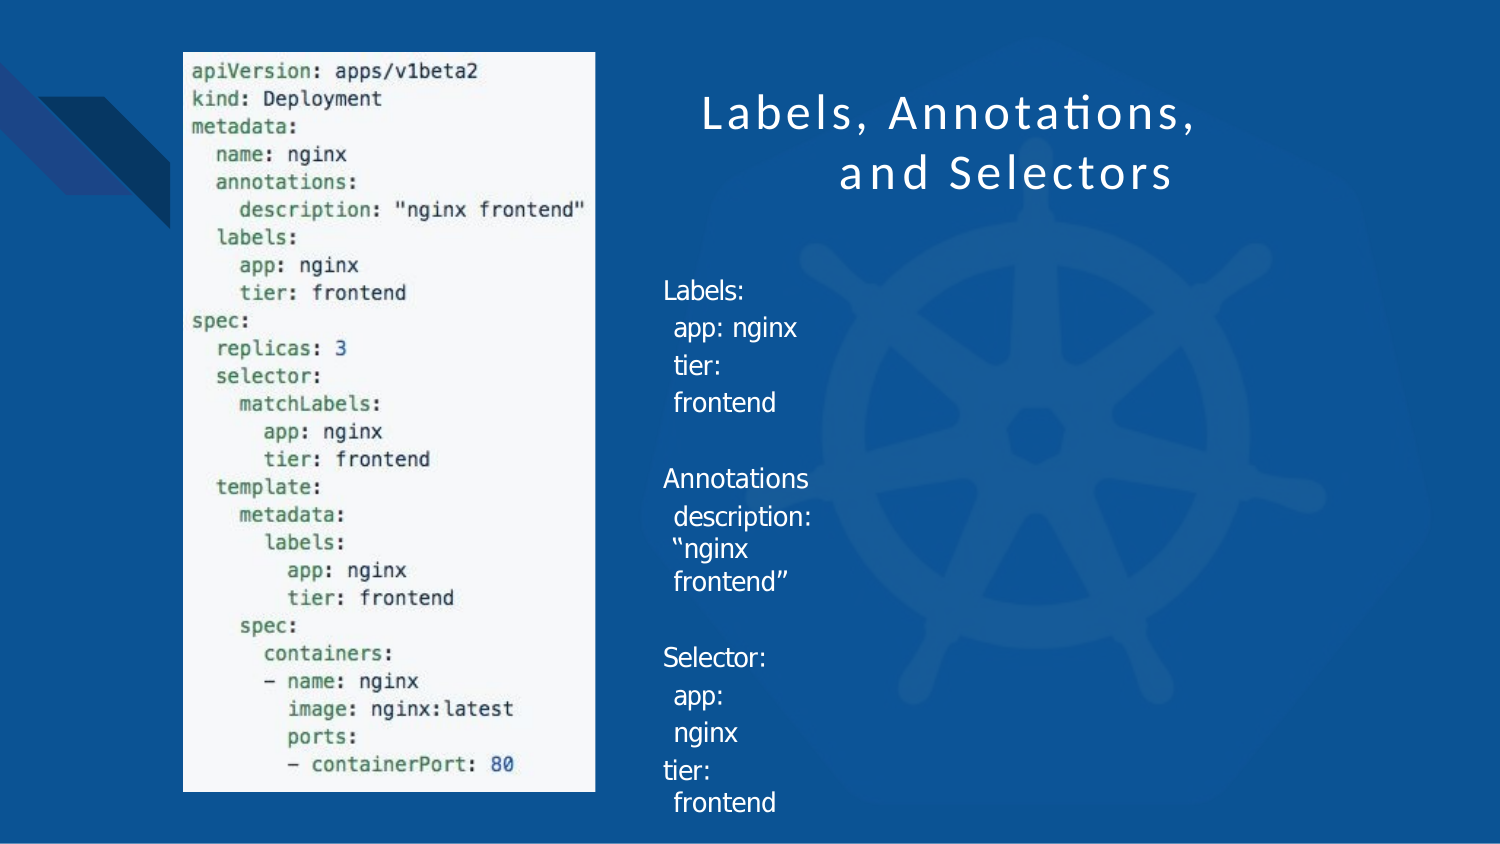

# Labels, Annotations,  and Selectors
Labels:
app: nginx  tier: frontend

Annotations
description: “nginx frontend”

Selector:  app: nginx
tier: frontend